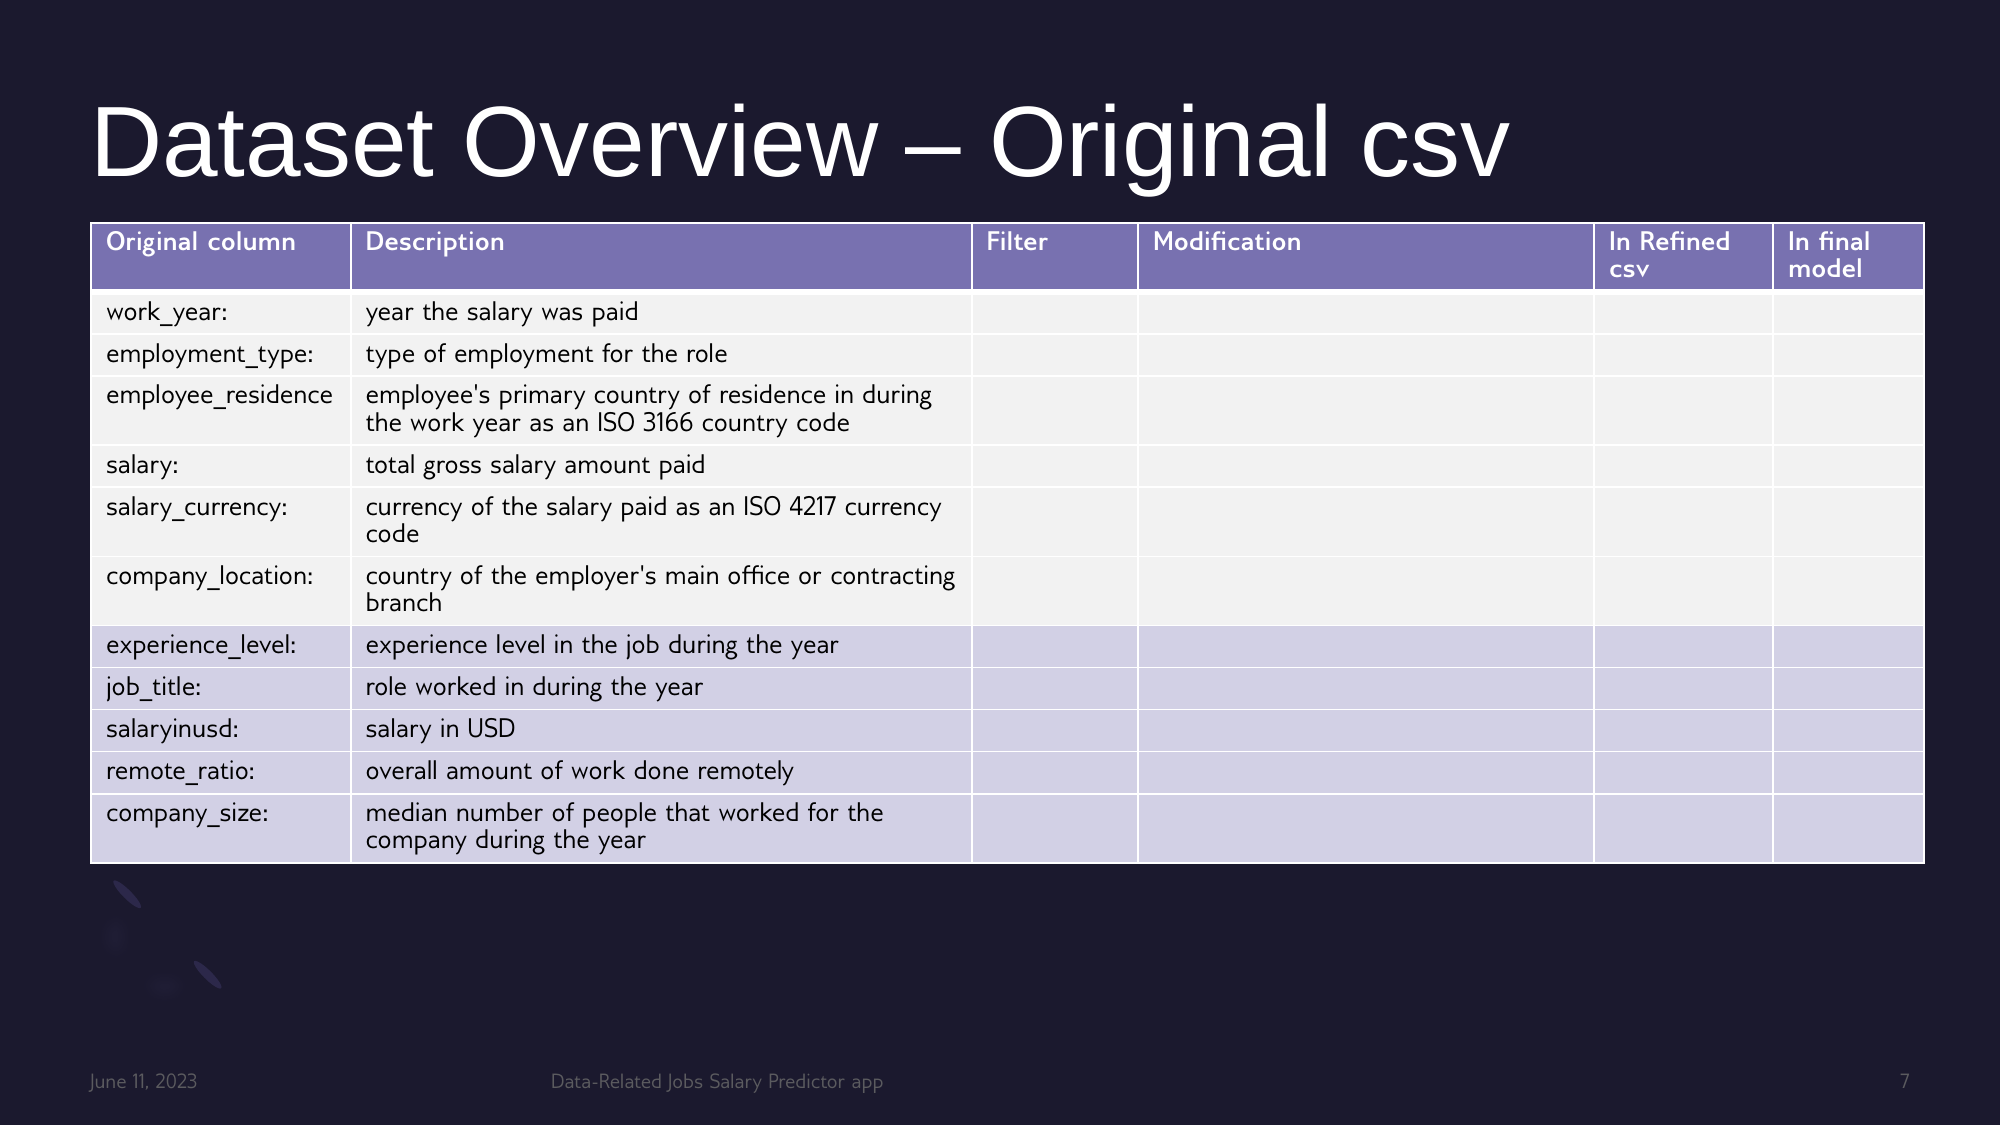

# Dataset Overview – Original csv
| Original column | Description | Filter | Modification | In Refined csv | In final model |
| --- | --- | --- | --- | --- | --- |
| work\_year: | year the salary was paid |  |  |  |  |
| employment\_type: | type of employment for the role |  |  |  |  |
| employee\_residence | employee's primary country of residence in during the work year as an ISO 3166 country code |  |  |  |  |
| salary: | total gross salary amount paid |  |  |  |  |
| salary\_currency: | currency of the salary paid as an ISO 4217 currency code |  |  |  |  |
| company\_location: | country of the employer's main office or contracting branch |  |  |  |  |
| experience\_level: | experience level in the job during the year |  |  |  |  |
| job\_title: | role worked in during the year |  |  |  |  |
| salaryinusd: | salary in USD |  |  |  |  |
| remote\_ratio: | overall amount of work done remotely |  |  |  |  |
| company\_size: | median number of people that worked for the company during the year |  |  |  |  |
June 11, 2023
Data-Related Jobs Salary Predictor app
7